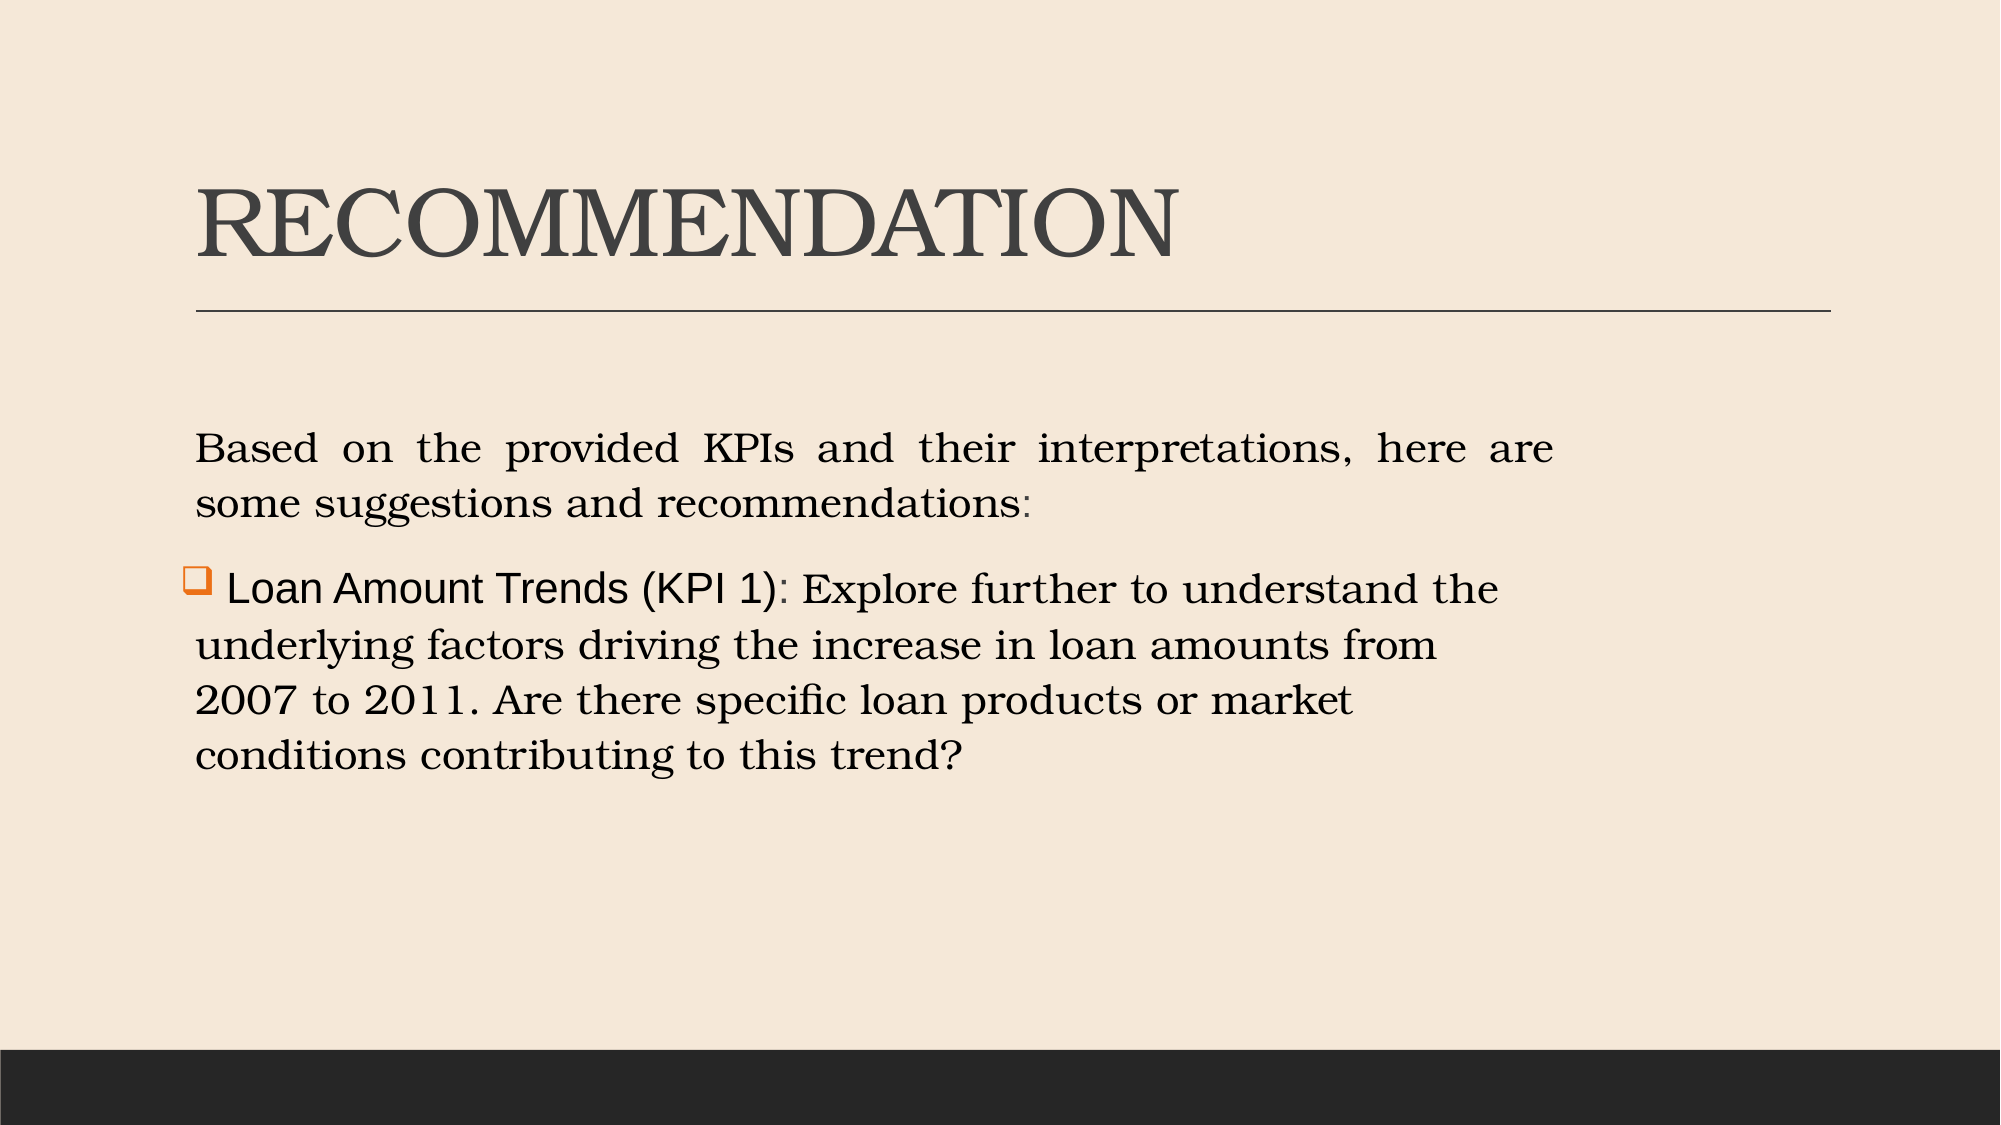

# RECOMMENDATION
Based on the provided KPIs and their interpretations, here are some suggestions and recommendations:
 Loan Amount Trends (KPI 1): Explore further to understand the underlying factors driving the increase in loan amounts from 2007 to 2011. Are there specific loan products or market conditions contributing to this trend?